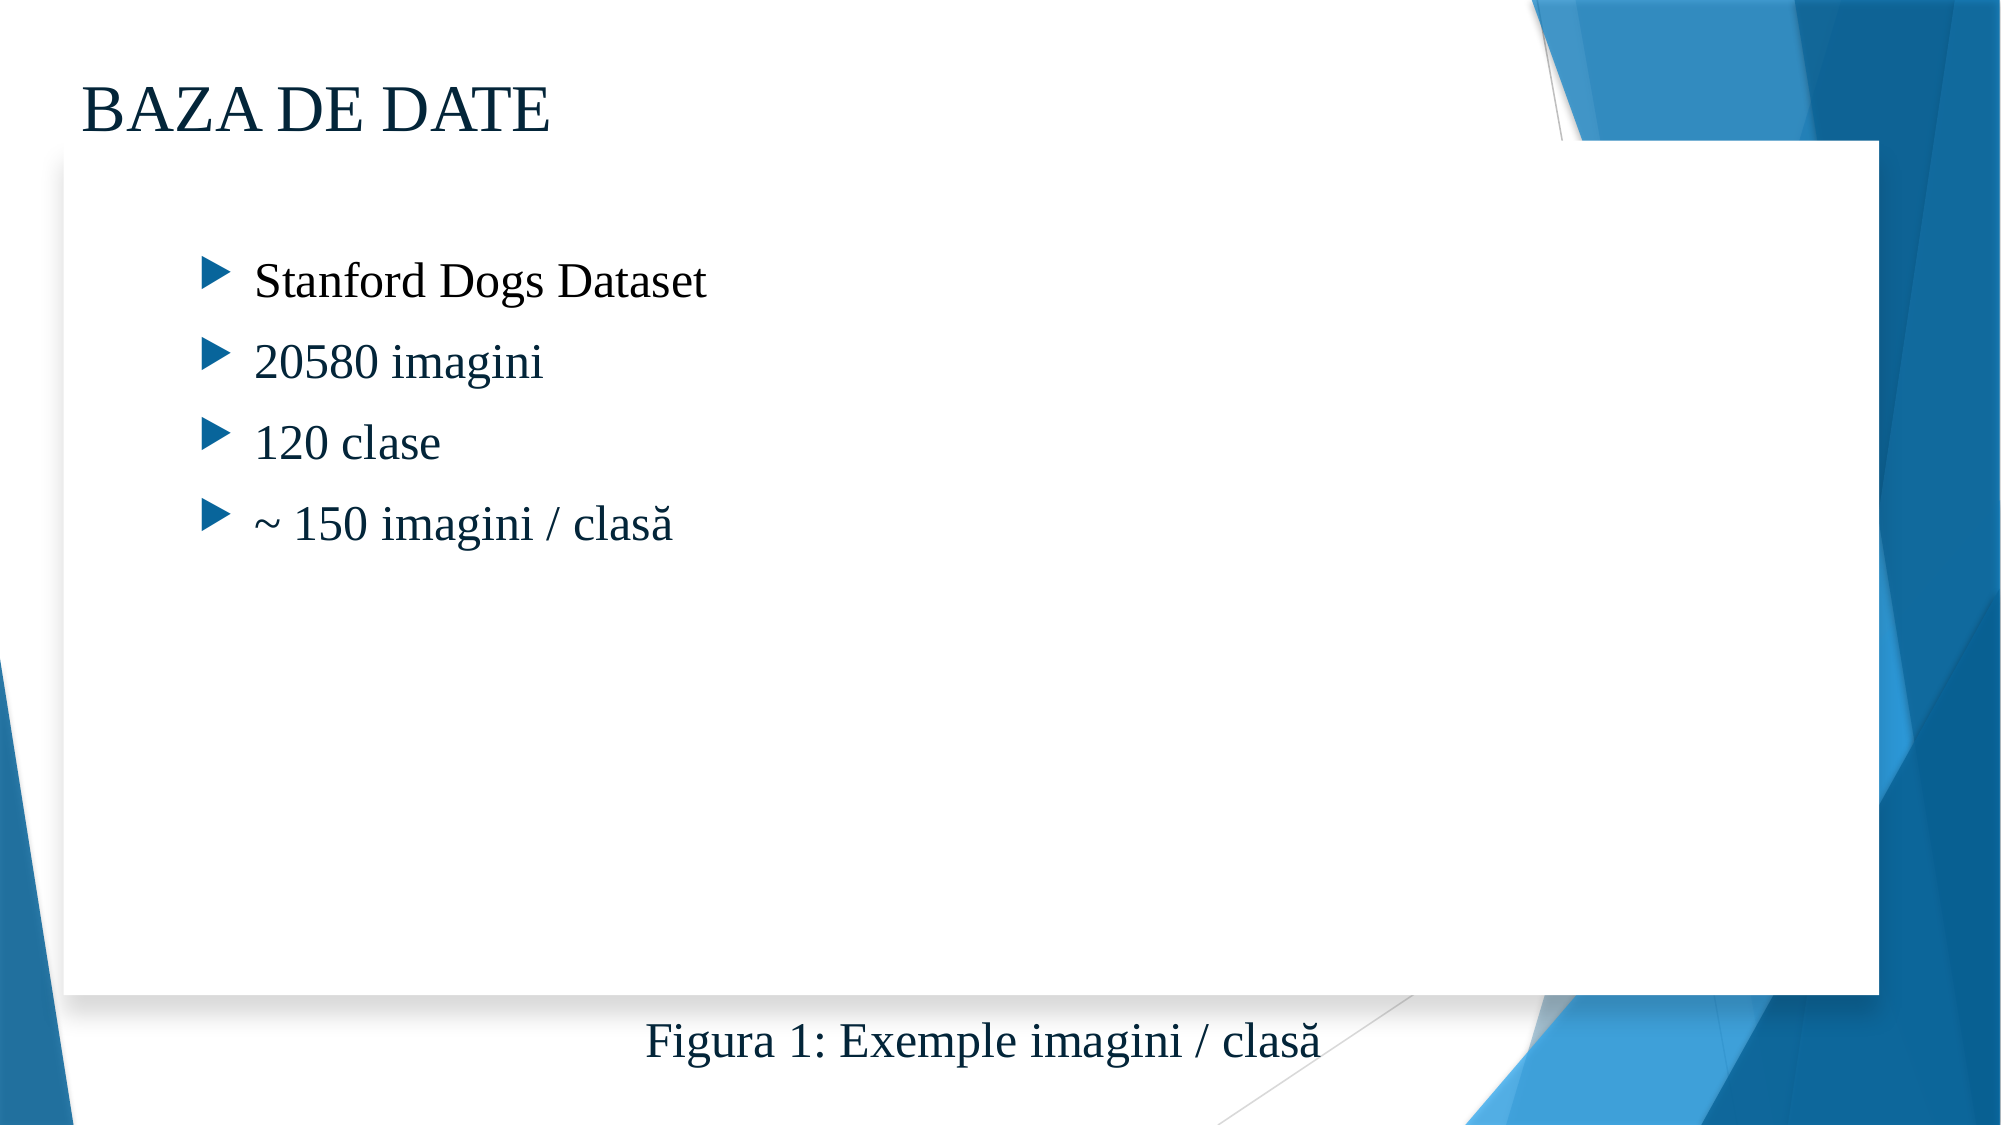

BAZA DE DATE

Stanford Dogs Dataset
20580 imagini
120 clase
~ 150 imagini / clasă

Figura 1: Exemple imagini / clasă